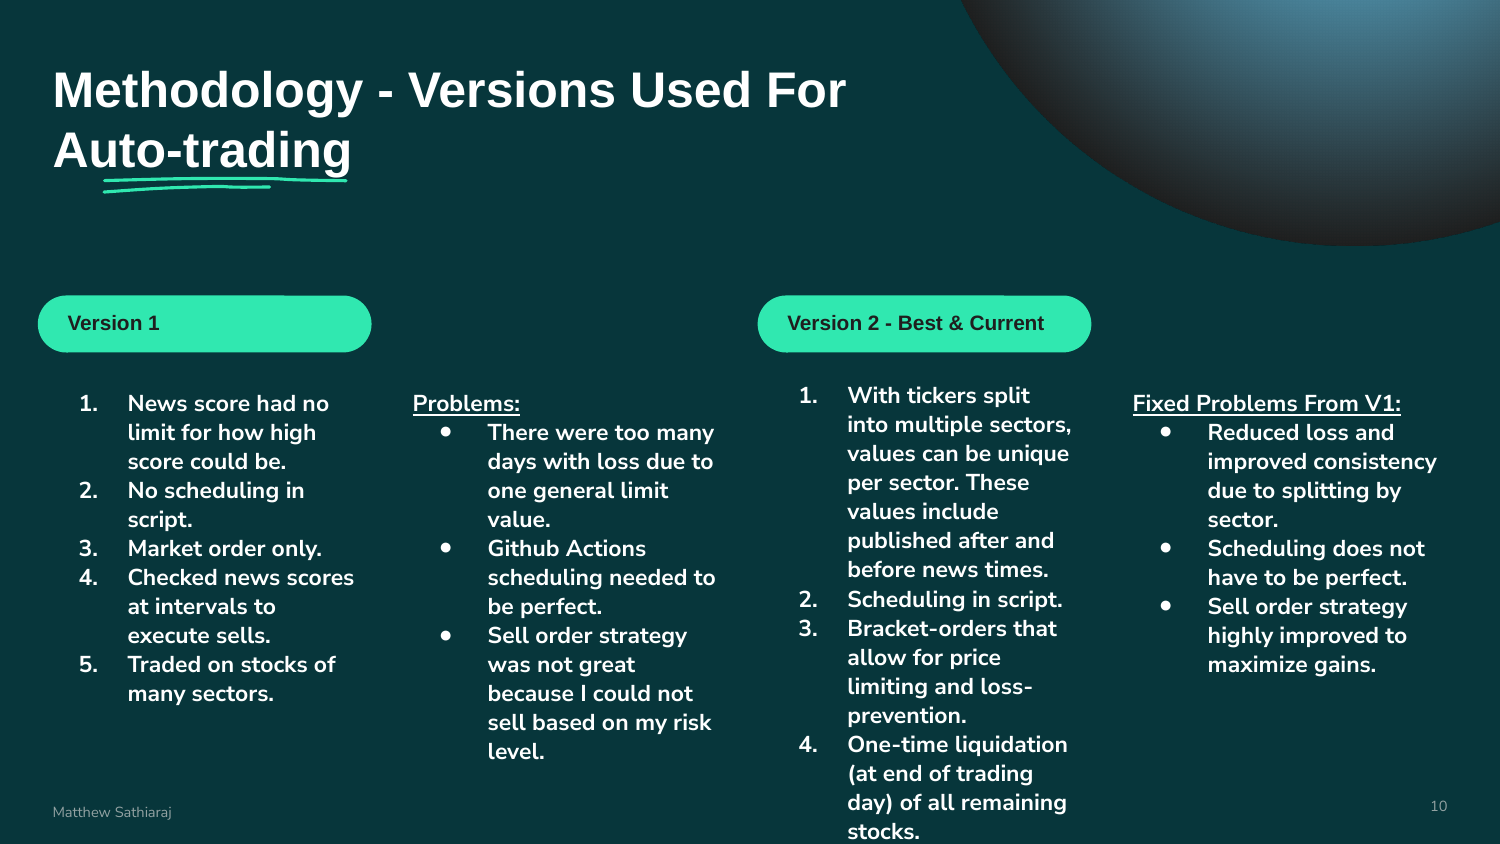

# Methodology - Versions Used For Auto-trading

Version 1
Version 2 - Best & Current
With tickers split into multiple sectors, values can be unique per sector. These values include published after and before news times.
Scheduling in script.
Bracket-orders that allow for price limiting and loss-prevention.
One-time liquidation (at end of trading day) of all remaining stocks.
Problems:
There were too many days with loss due to one general limit value.
Github Actions scheduling needed to be perfect.
Sell order strategy was not great because I could not sell based on my risk level.
Fixed Problems From V1:
Reduced loss and improved consistency due to splitting by sector.
Scheduling does not have to be perfect.
Sell order strategy highly improved to maximize gains.

News score had no limit for how high score could be.
No scheduling in script.
Market order only.
Checked news scores at intervals to execute sells.
Traded on stocks of many sectors.
Matthew Sathiaraj